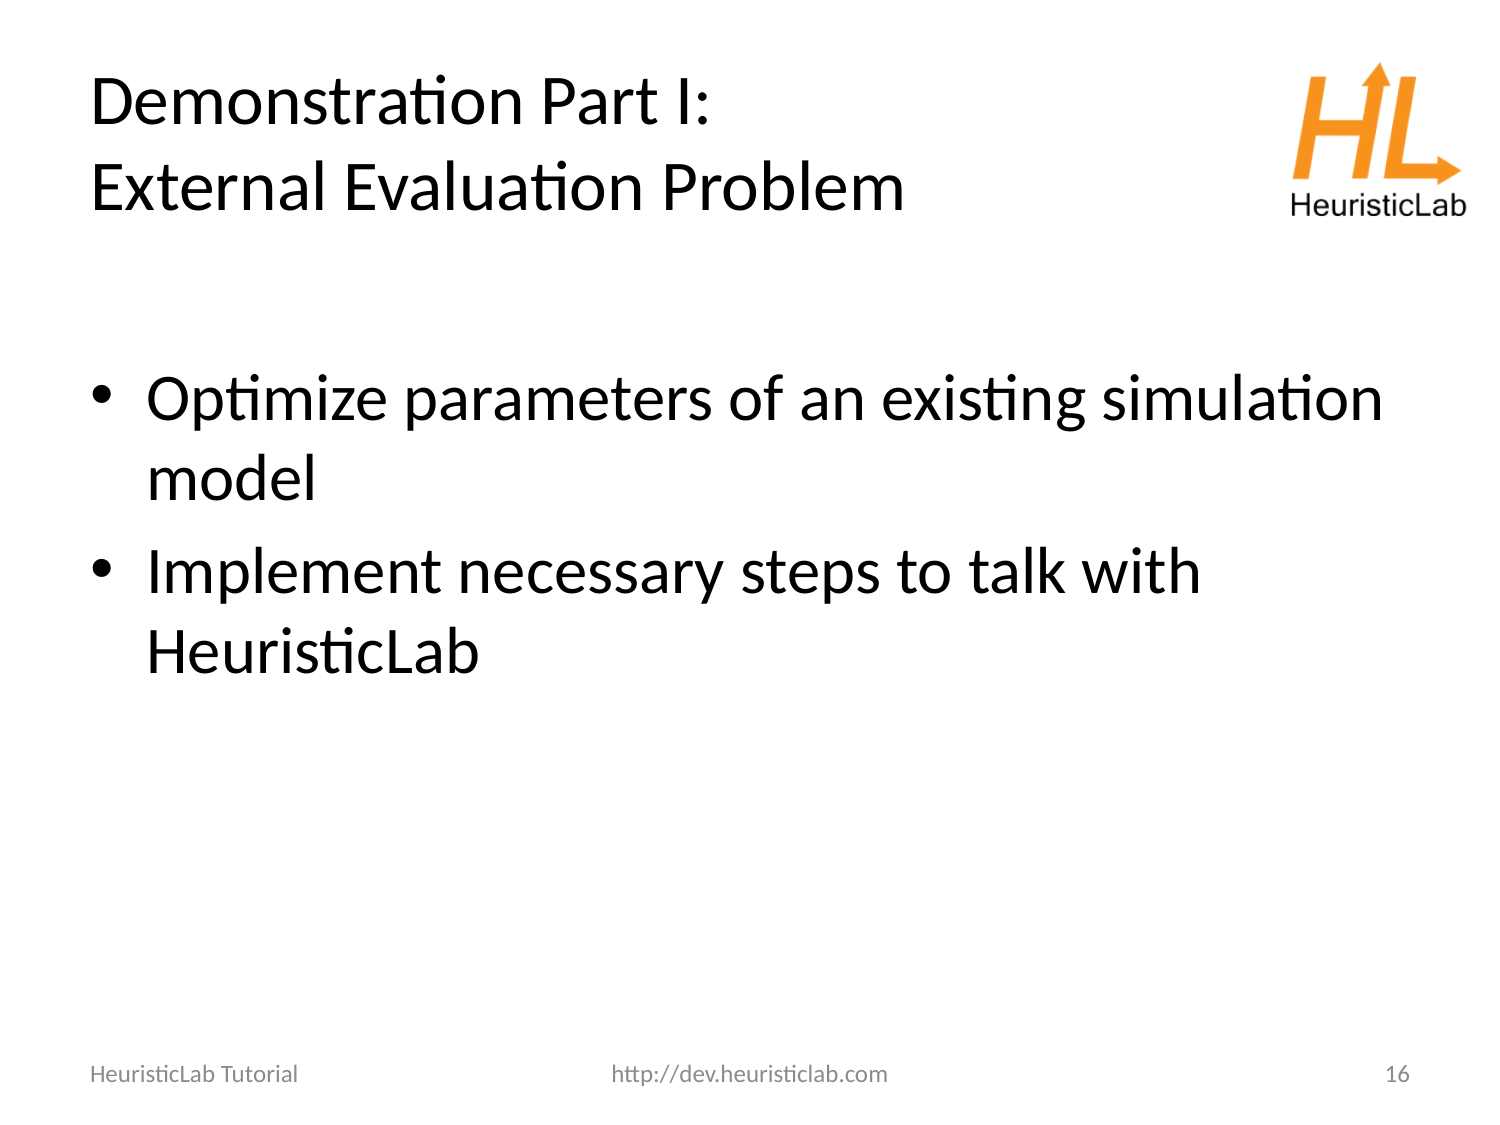

# Demonstration Part I: External Evaluation Problem

Optimize parameters of an existing simulation model
Implement necessary steps to talk with HeuristicLab

HeuristicLab Tutorial
http://dev.heuristiclab.com
16